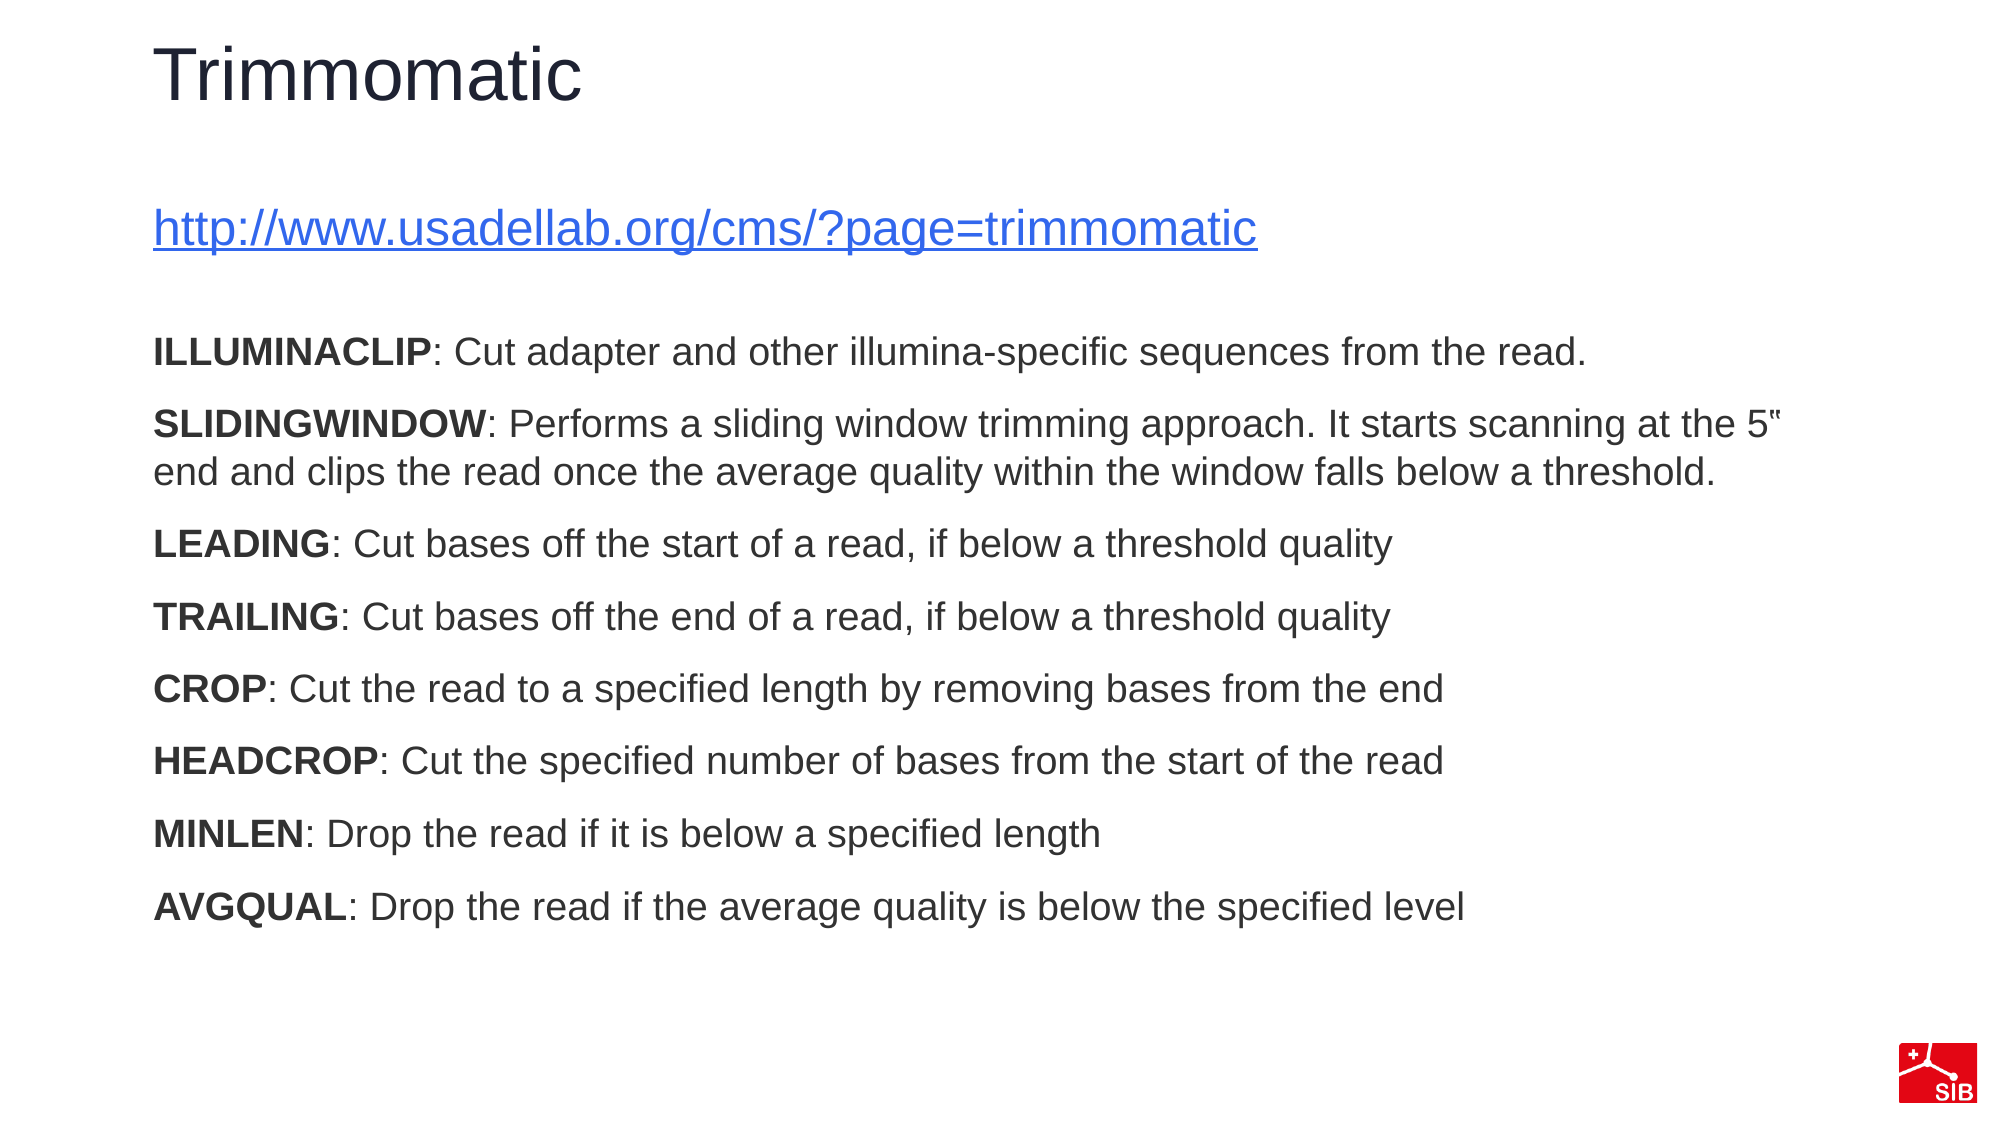

# Trimmomatic
http://www.usadellab.org/cms/?page=trimmomatic

ILLUMINACLIP: Cut adapter and other illumina-specific sequences from the read.
SLIDINGWINDOW: Performs a sliding window trimming approach. It starts scanning at the 5‟ end and clips the read once the average quality within the window falls below a threshold.
LEADING: Cut bases off the start of a read, if below a threshold quality
TRAILING: Cut bases off the end of a read, if below a threshold quality
CROP: Cut the read to a specified length by removing bases from the end
HEADCROP: Cut the specified number of bases from the start of the read
MINLEN: Drop the read if it is below a specified length
AVGQUAL: Drop the read if the average quality is below the specified level